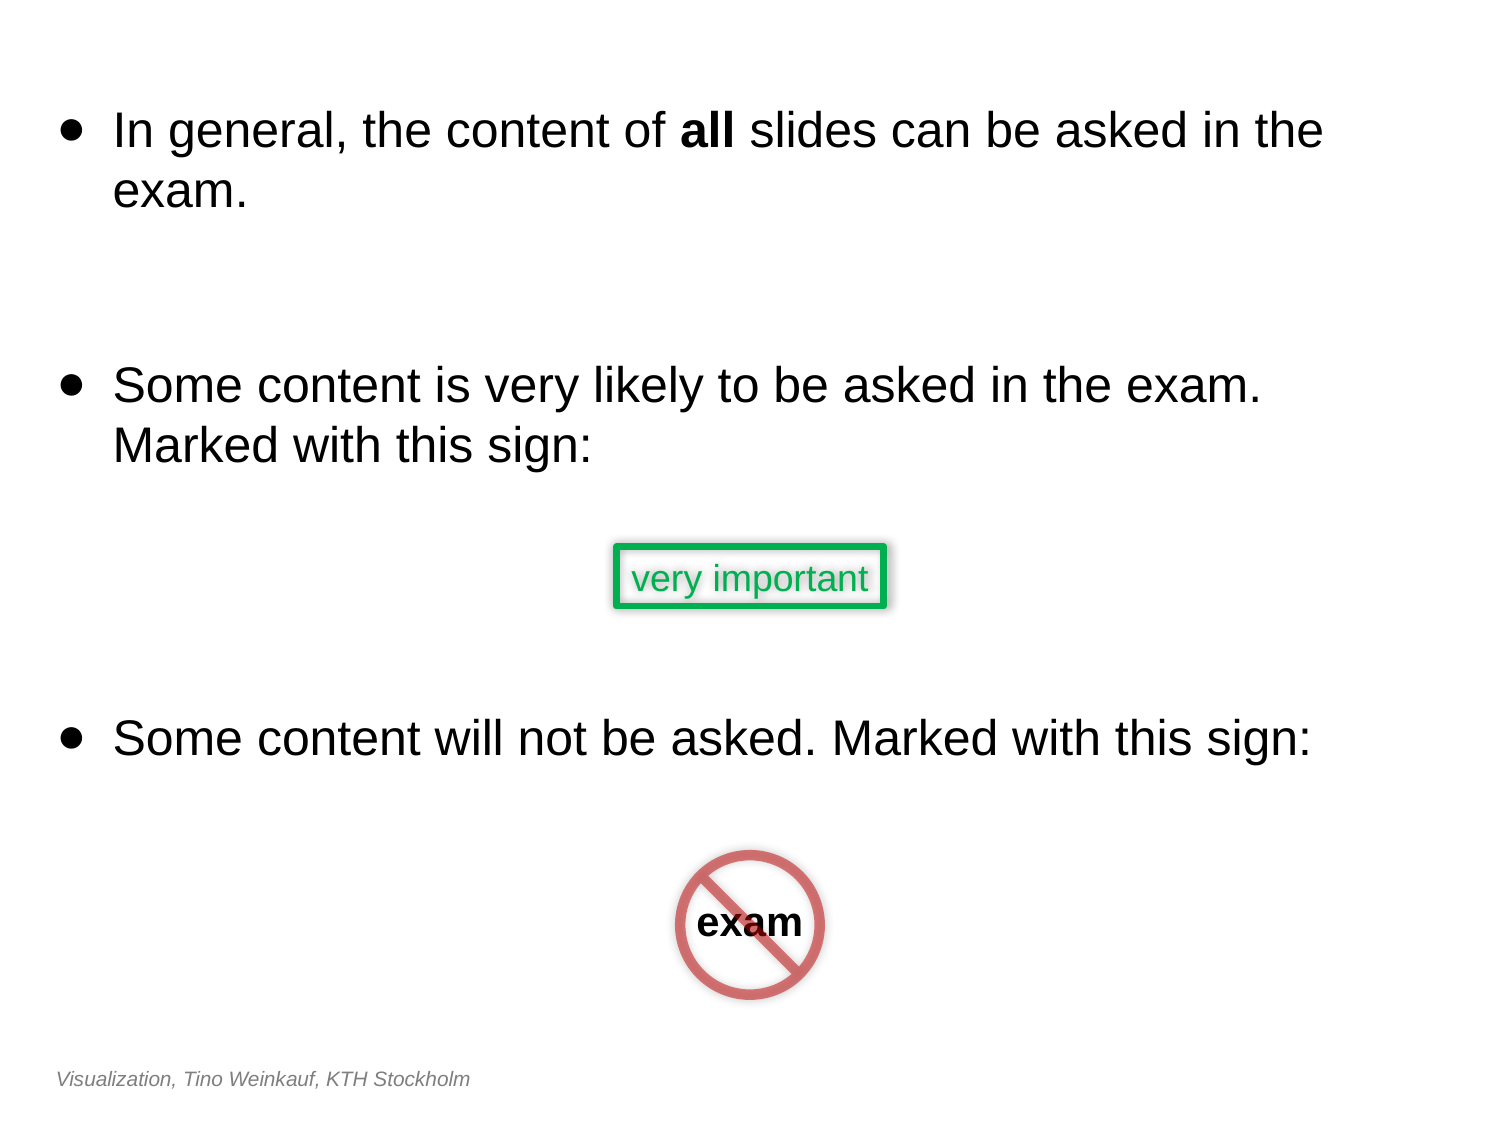

#
In general, the content of all slides can be asked in the exam.

Some content is very likely to be asked in the exam. Marked with this sign:

Some content will not be asked. Marked with this sign:
very important

exam